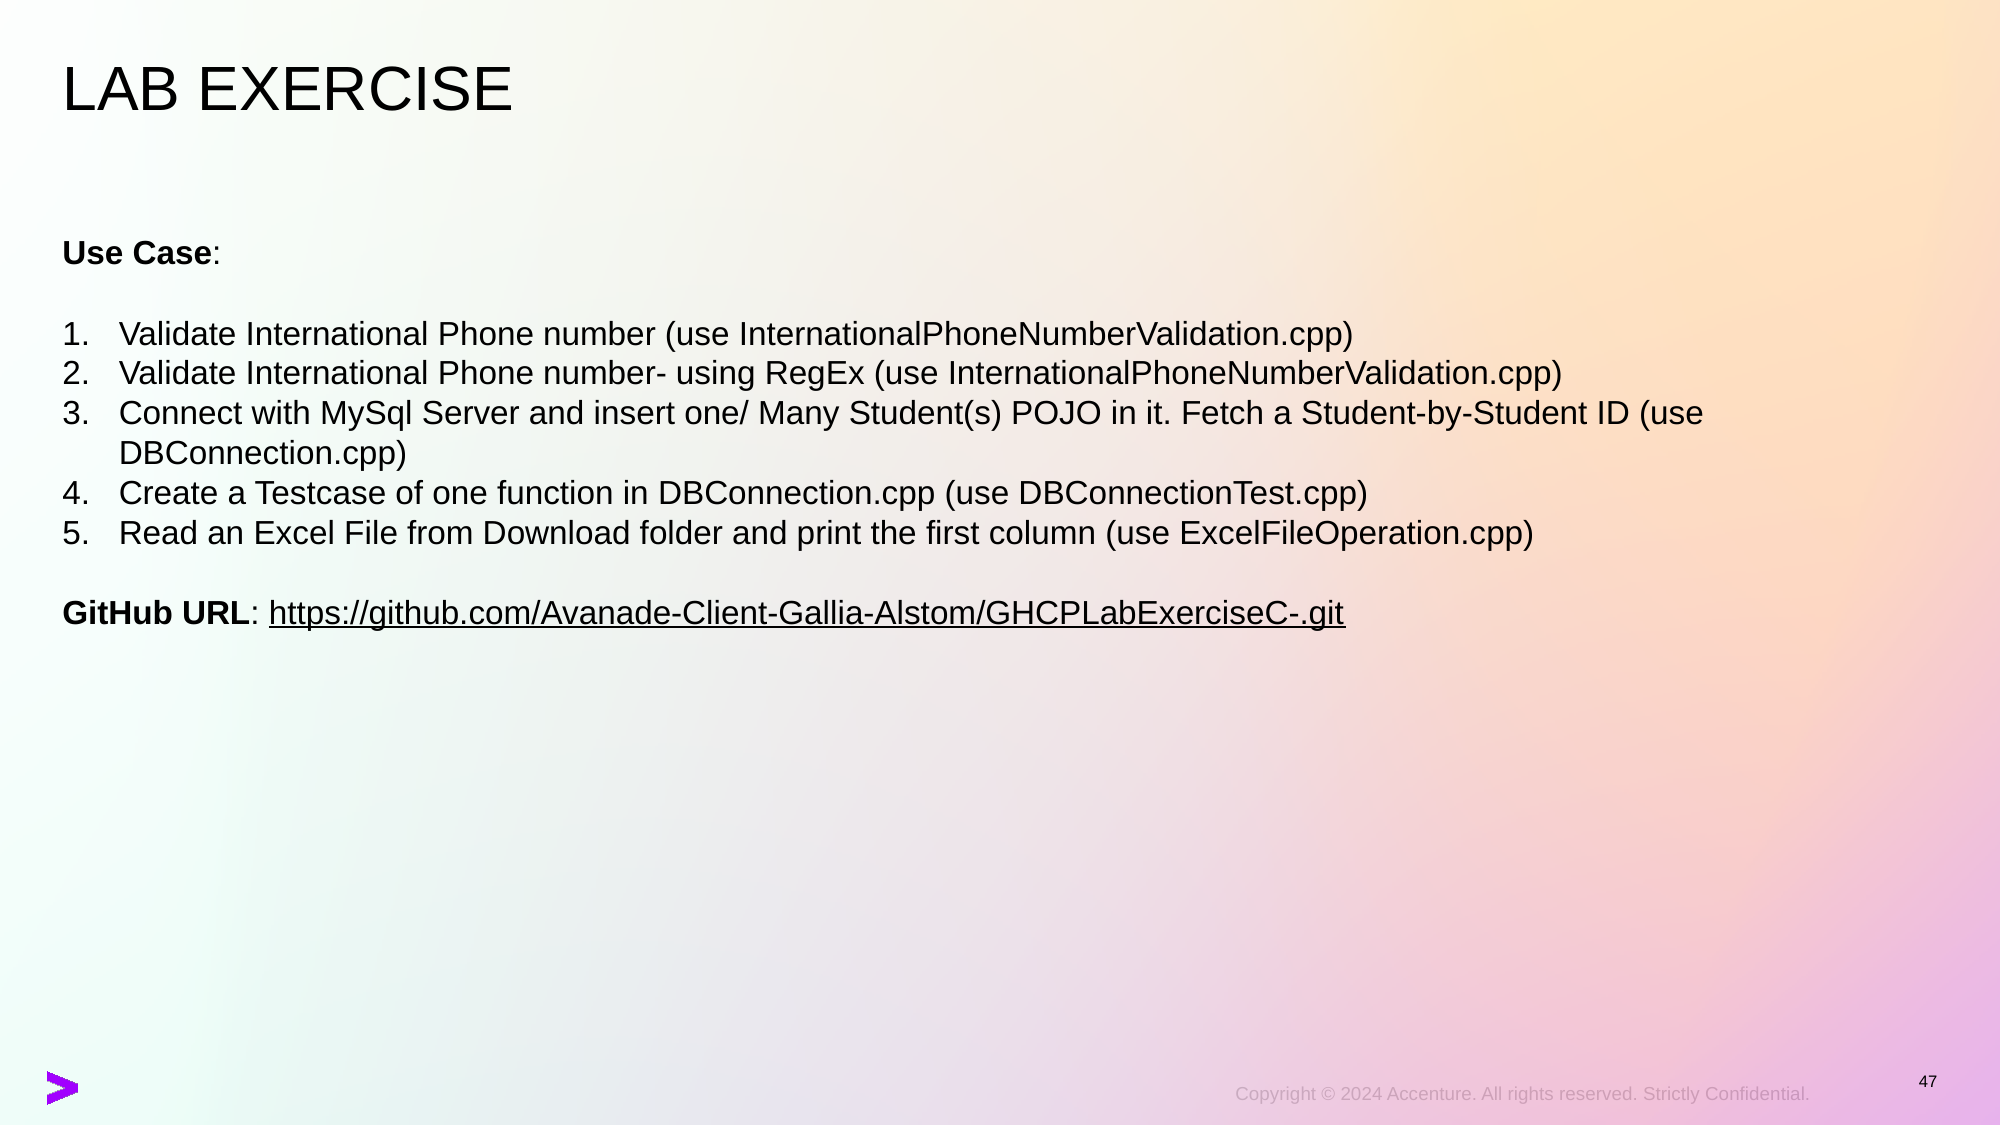

Lab Exercise
Use Case:

Validate International Phone number (use InternationalPhoneNumberValidation.cpp)
Validate International Phone number- using RegEx (use InternationalPhoneNumberValidation.cpp)
Connect with MySql Server and insert one/ Many Student(s) POJO in it. Fetch a Student-by-Student ID (use DBConnection.cpp)
Create a Testcase of one function in DBConnection.cpp (use DBConnectionTest.cpp)
Read an Excel File from Download folder and print the first column (use ExcelFileOperation.cpp)

GitHub URL: https://github.com/Avanade-Client-Gallia-Alstom/GHCPLabExerciseC-.git

47